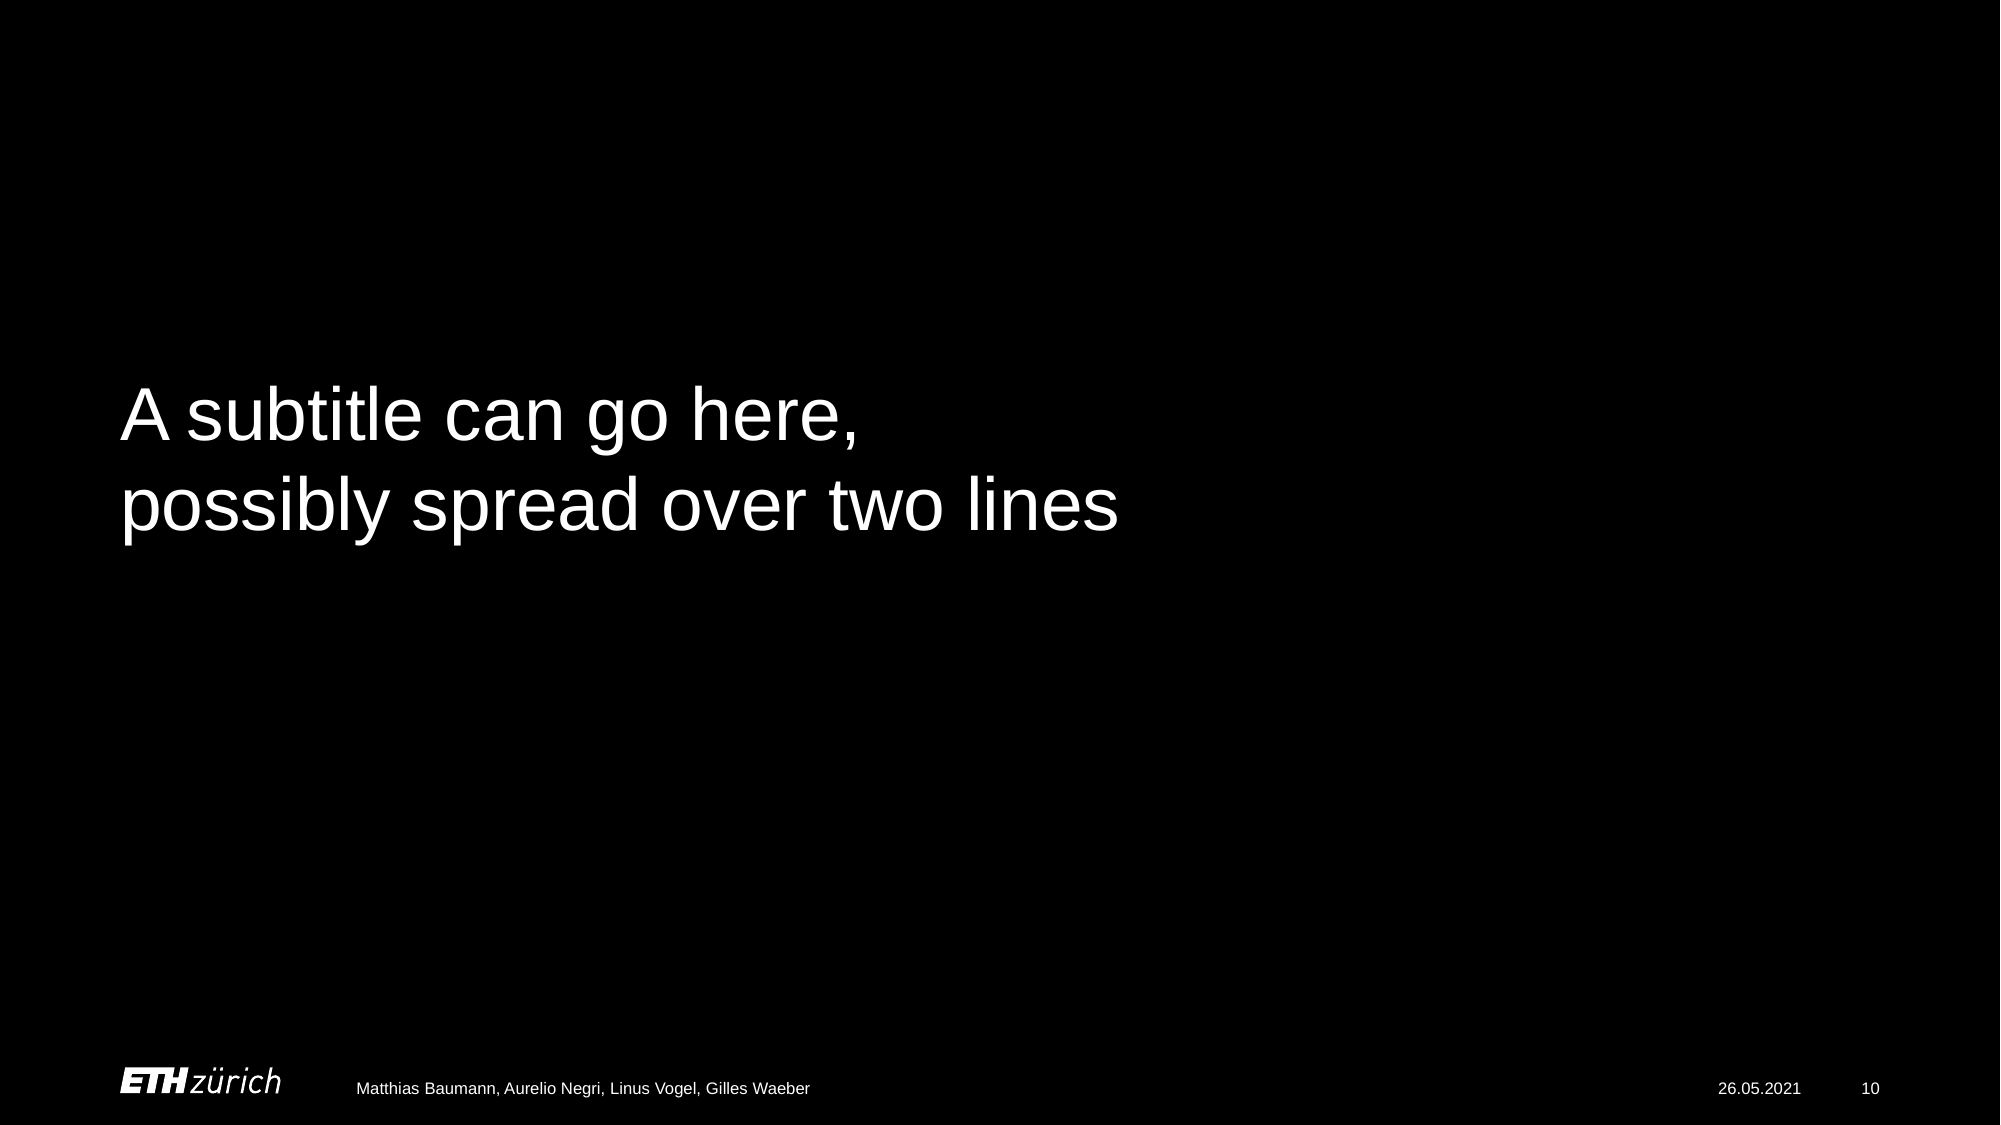

# A subtitle can go here, possibly spread over two lines
Matthias Baumann, Aurelio Negri, Linus Vogel, Gilles Waeber
26.05.2021
10